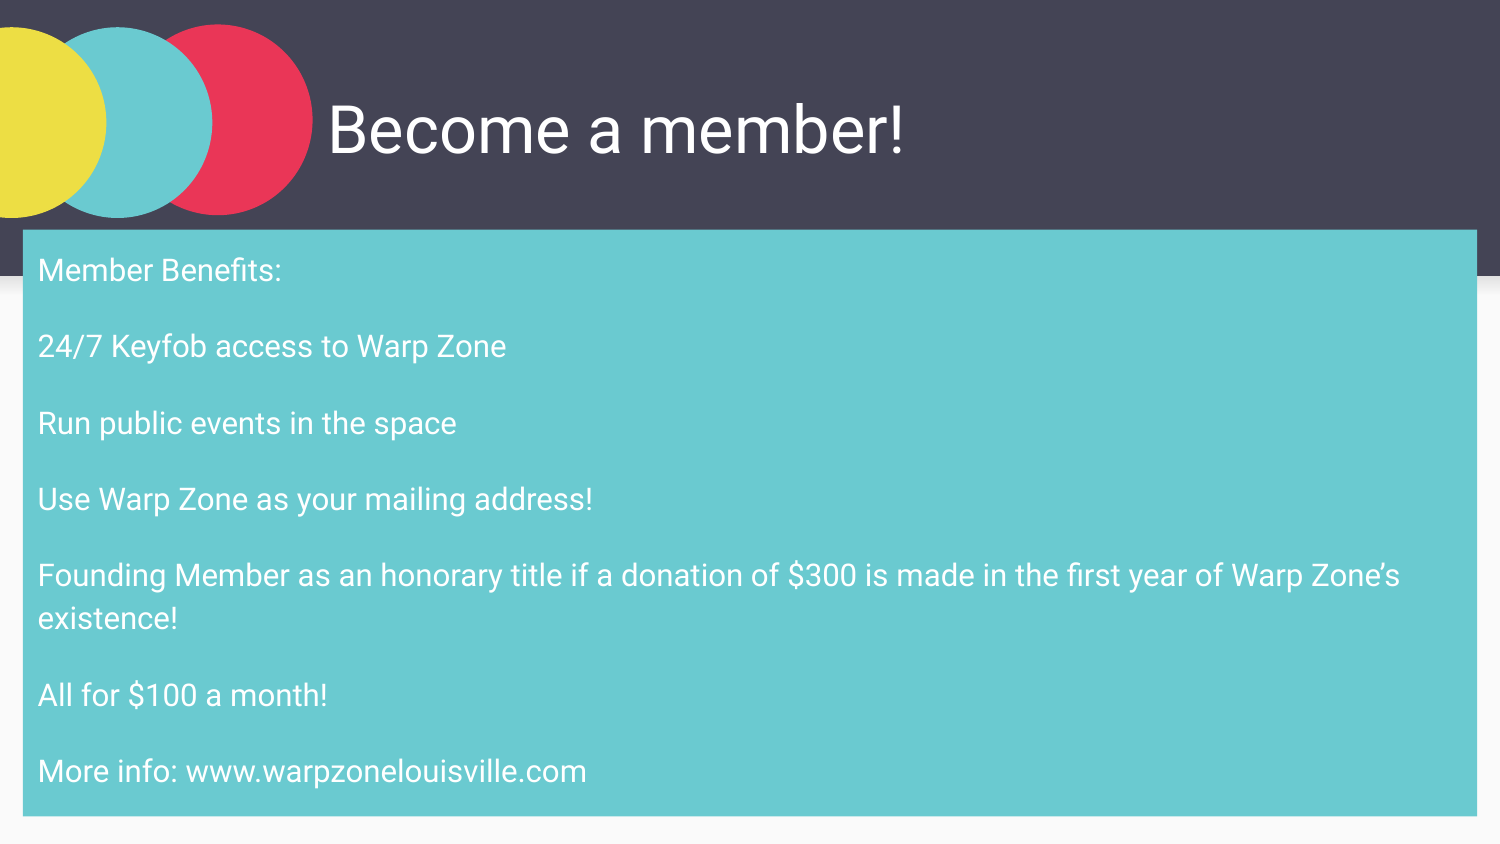

# Become a member!
Member Benefits:
24/7 Keyfob access to Warp Zone
Run public events in the space
Use Warp Zone as your mailing address!
Founding Member as an honorary title if a donation of $300 is made in the first year of Warp Zone’s existence!
All for $100 a month!
More info: www.warpzonelouisville.com